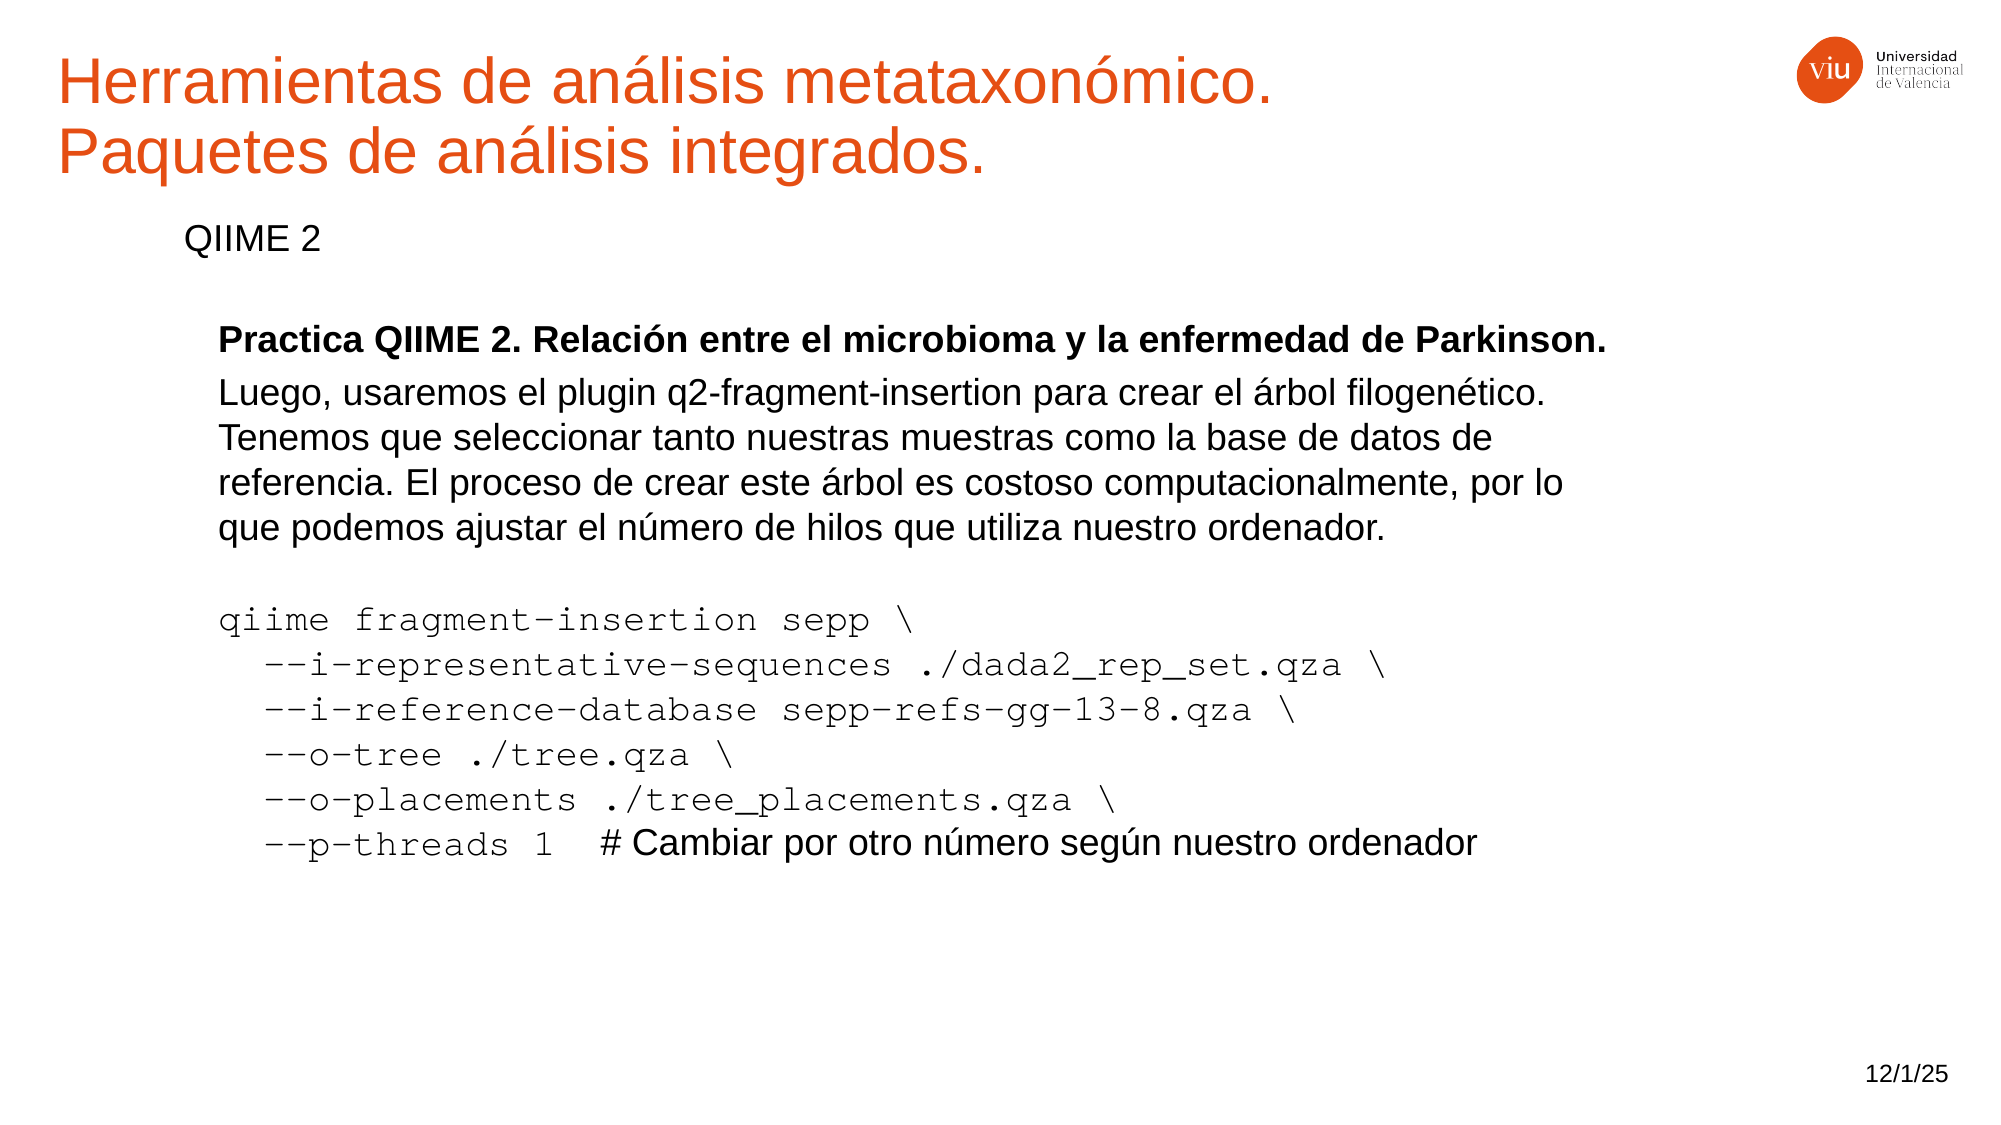

Herramientas de análisis metataxonómico. Paquetes de análisis integrados.
QIIME 2

Practica QIIME 2. Relación entre el microbioma y la enfermedad de Parkinson.

Luego, usaremos el plugin q2-fragment-insertion para crear el árbol filogenético. Tenemos que seleccionar tanto nuestras muestras como la base de datos de referencia. El proceso de crear este árbol es costoso computacionalmente, por lo que podemos ajustar el número de hilos que utiliza nuestro ordenador.

qiime fragment-insertion sepp \
  --i-representative-sequences ./dada2_rep_set.qza \
  --i-reference-database sepp-refs-gg-13-8.qza \
  --o-tree ./tree.qza \
  --o-placements ./tree_placements.qza \
  --p-threads 1  # Cambiar por otro número según nuestro ordenador